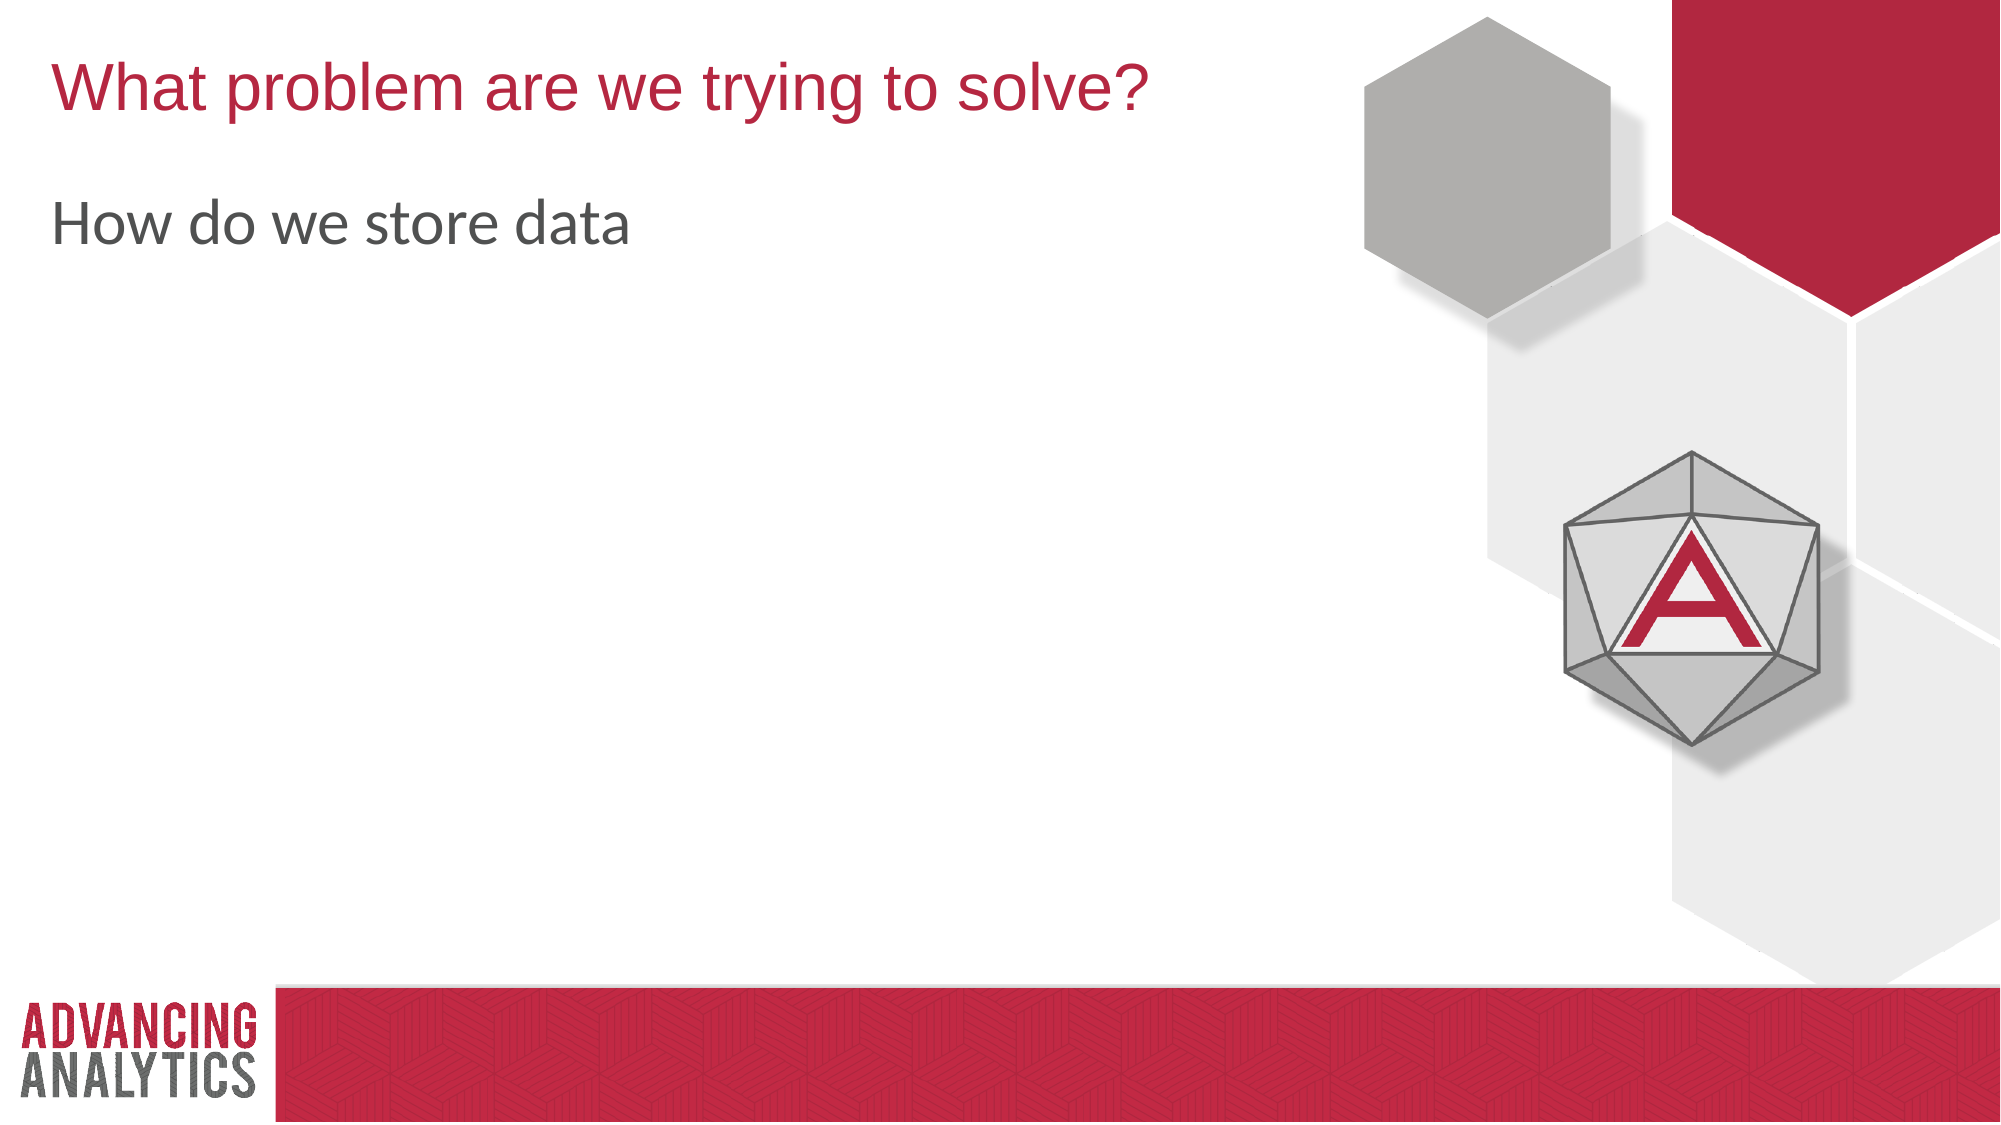

# What problem are we trying to solve?
How do we store data